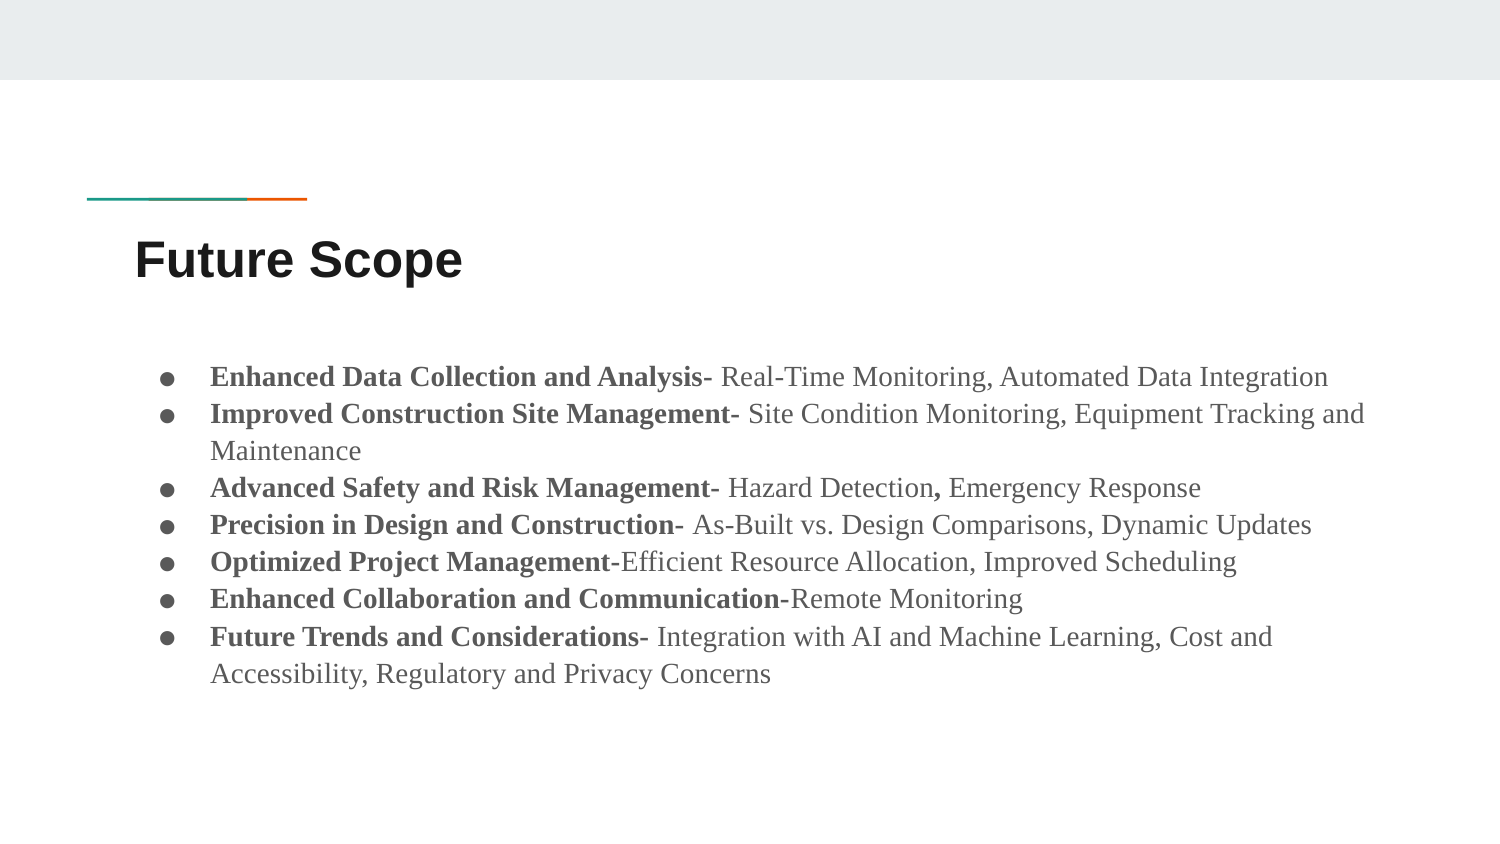

# Future Scope
Enhanced Data Collection and Analysis- Real-Time Monitoring, Automated Data Integration
Improved Construction Site Management- Site Condition Monitoring, Equipment Tracking and Maintenance
Advanced Safety and Risk Management- Hazard Detection, Emergency Response
Precision in Design and Construction- As-Built vs. Design Comparisons, Dynamic Updates
Optimized Project Management-Efficient Resource Allocation, Improved Scheduling
Enhanced Collaboration and Communication-Remote Monitoring
Future Trends and Considerations- Integration with AI and Machine Learning, Cost and Accessibility, Regulatory and Privacy Concerns